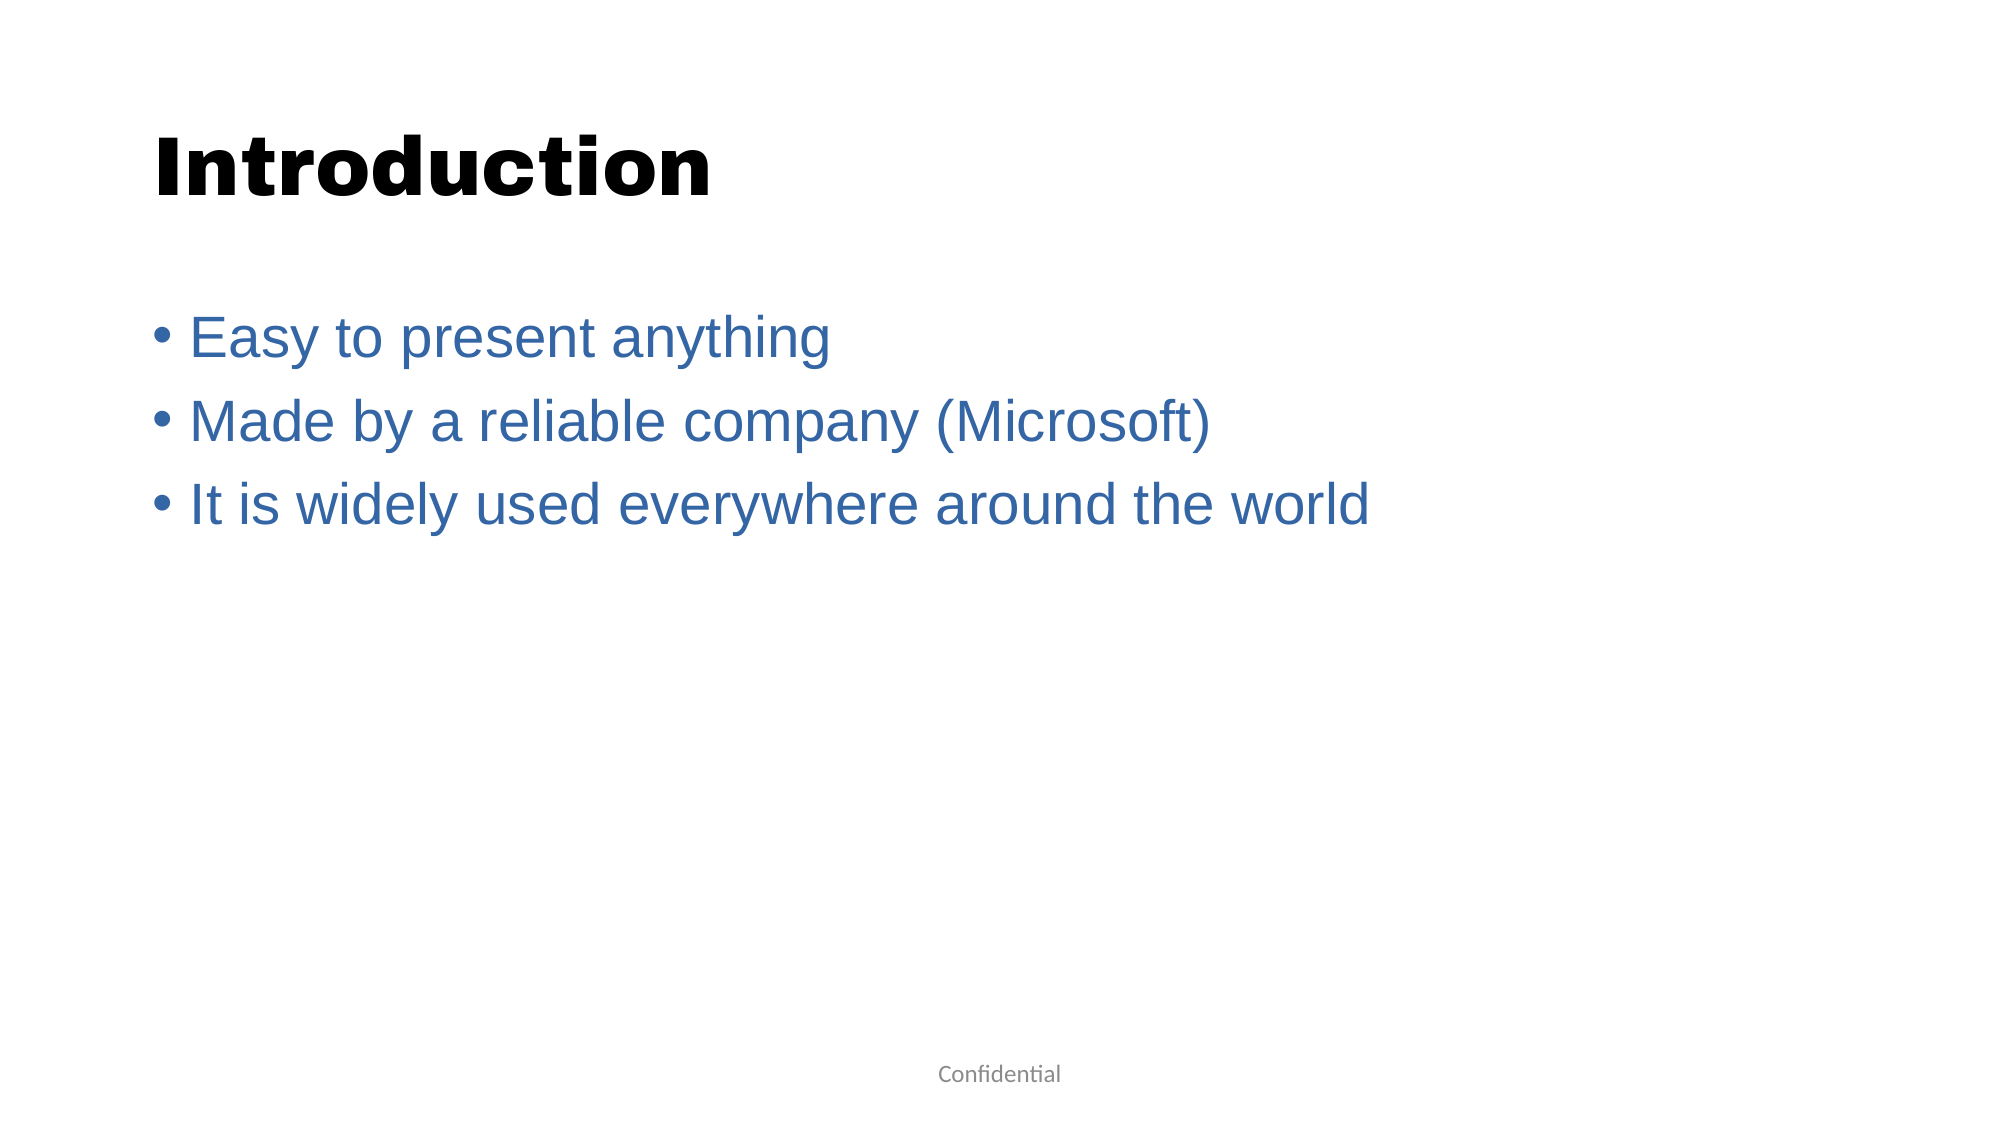

# Introduction
Easy to present anything
Made by a reliable company (Microsoft)
It is widely used everywhere around the world
Confidential